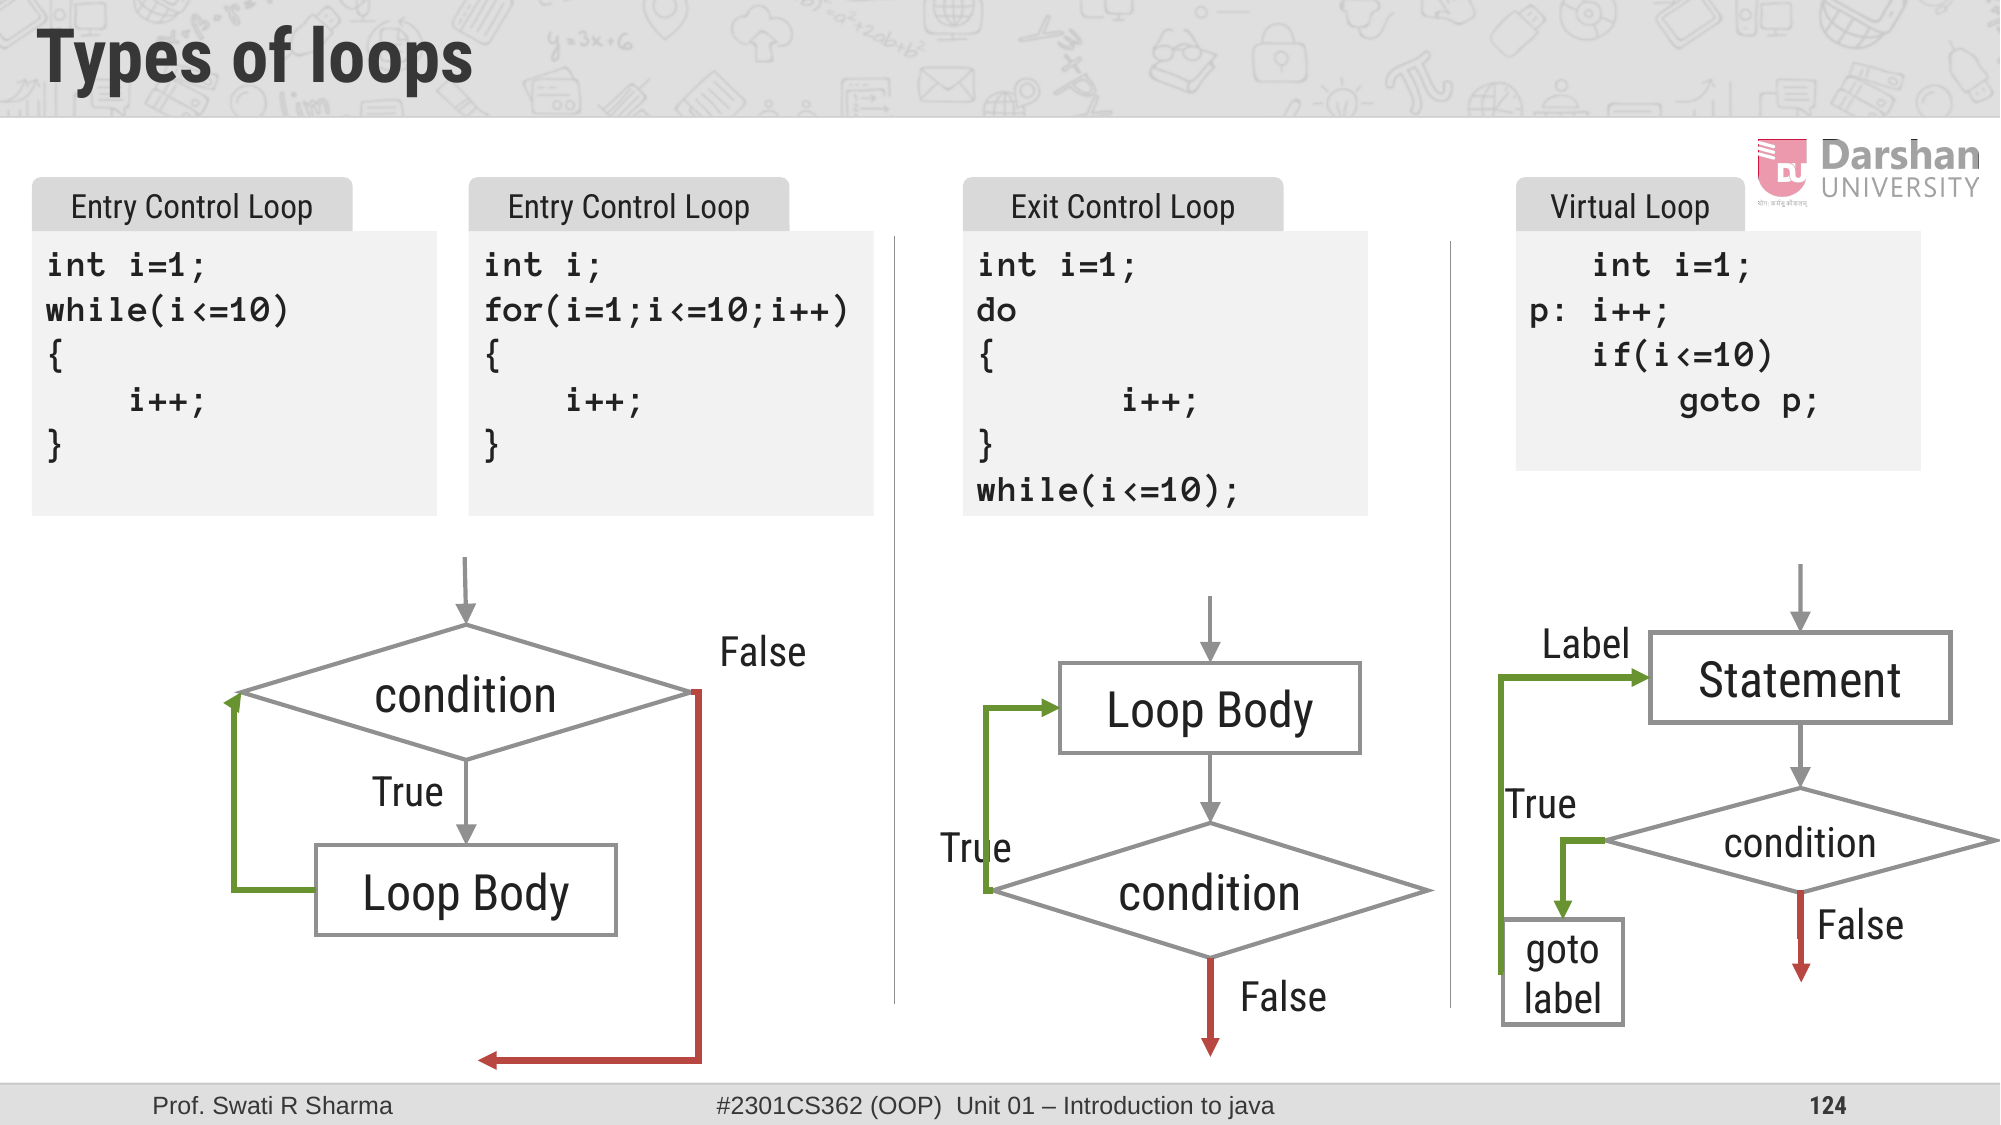

# Types of loops
Entry Control Loop
Entry Control Loop
Exit Control Loop
Virtual Loop
int i=1;
while(i<=10)
{
    i++;
}

int i;
for(i=1;i<=10;i++)
{
    i++;
}

int i=1;
do
{
       i++;
}
while(i<=10);
   int i=1;
p: i++;
   if(i<=10)
     	goto p;

False
condition
True
Loop Body
Label
Statement
True
condition
False
goto
label
Loop Body
True
condition
False